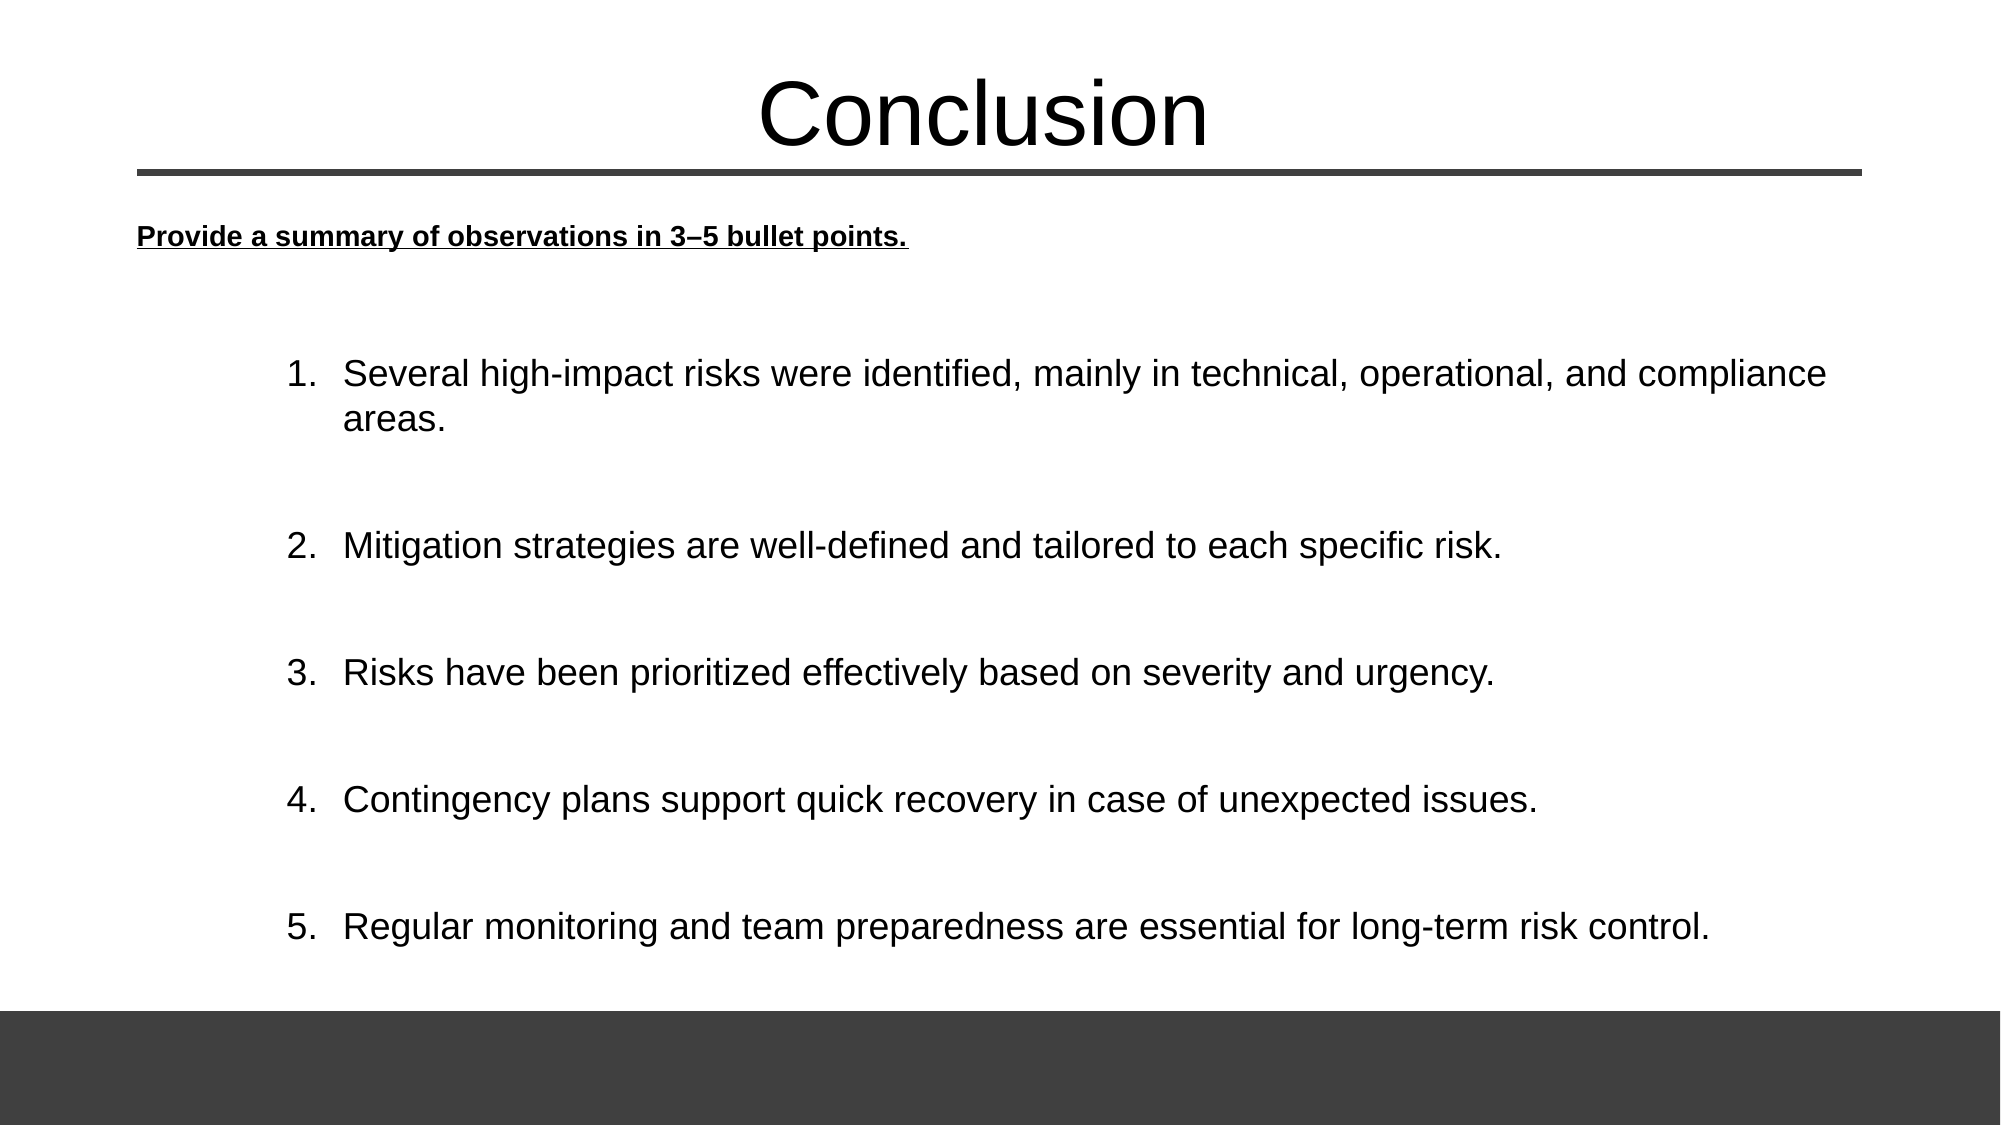

# Conclusion
Provide a summary of observations in 3–5 bullet points.

Several high-impact risks were identified, mainly in technical, operational, and compliance areas.

Mitigation strategies are well-defined and tailored to each specific risk.

Risks have been prioritized effectively based on severity and urgency.

Contingency plans support quick recovery in case of unexpected issues.

Regular monitoring and team preparedness are essential for long-term risk control.